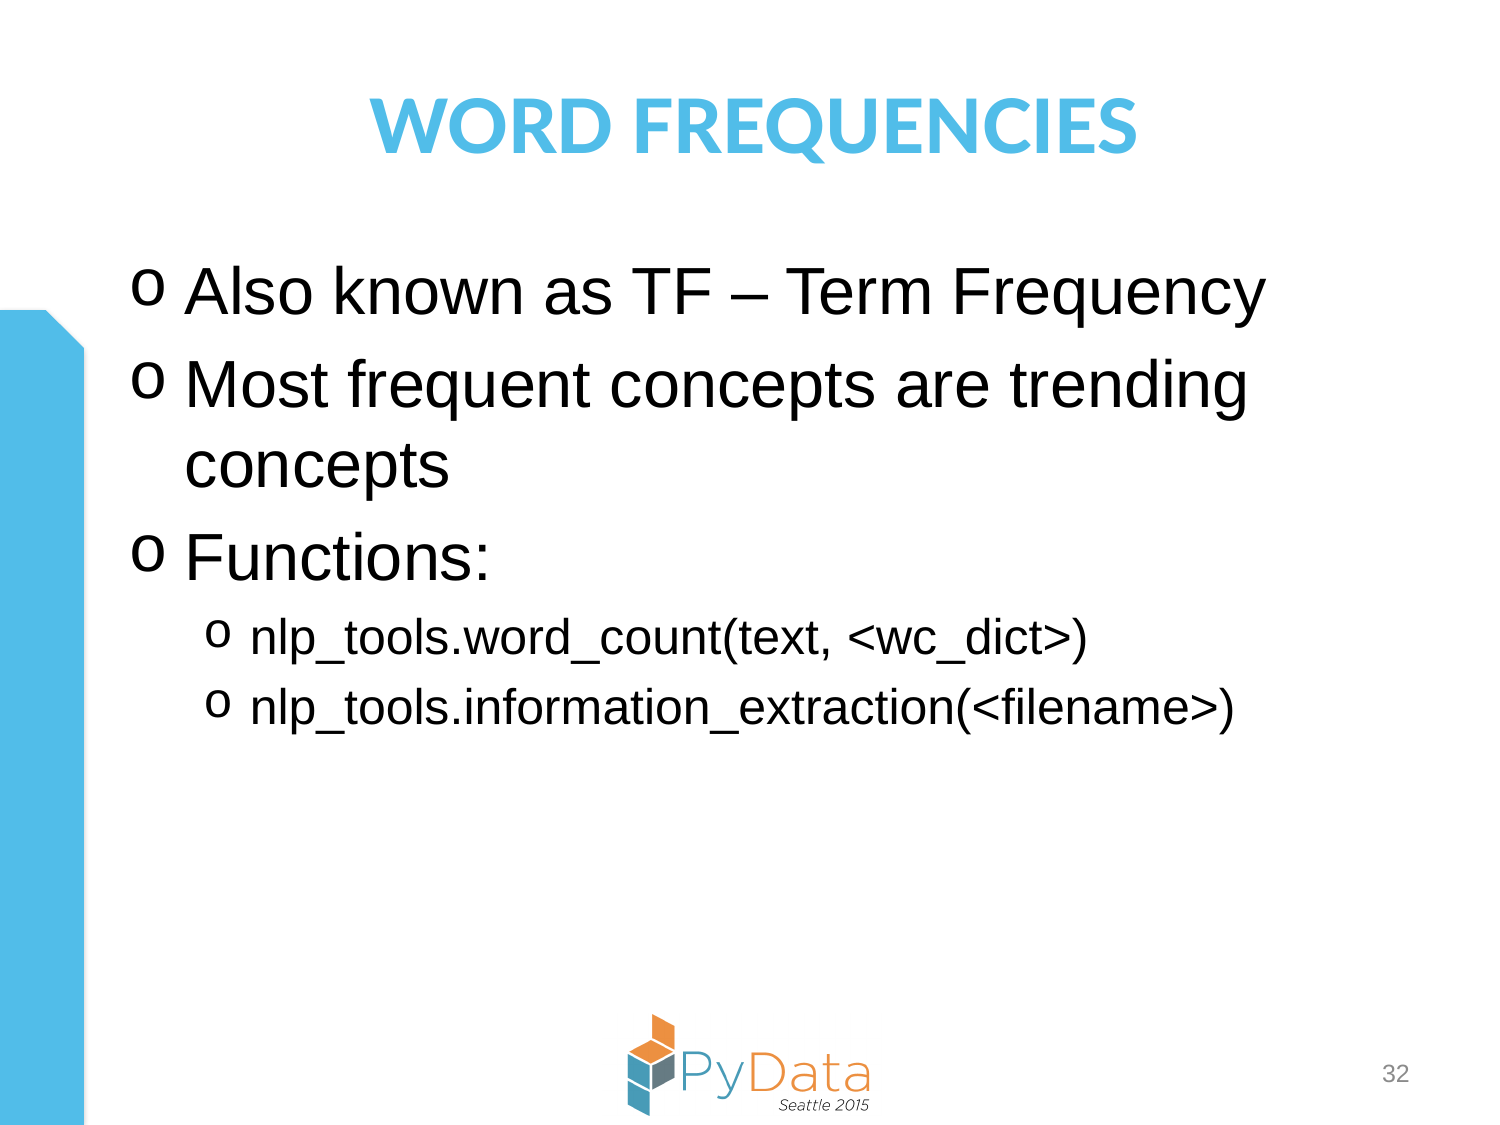

# Word Frequencies
Also known as TF – Term Frequency
Most frequent concepts are trending concepts
Functions:
nlp_tools.word_count(text, <wc_dict>)
nlp_tools.information_extraction(<filename>)
32